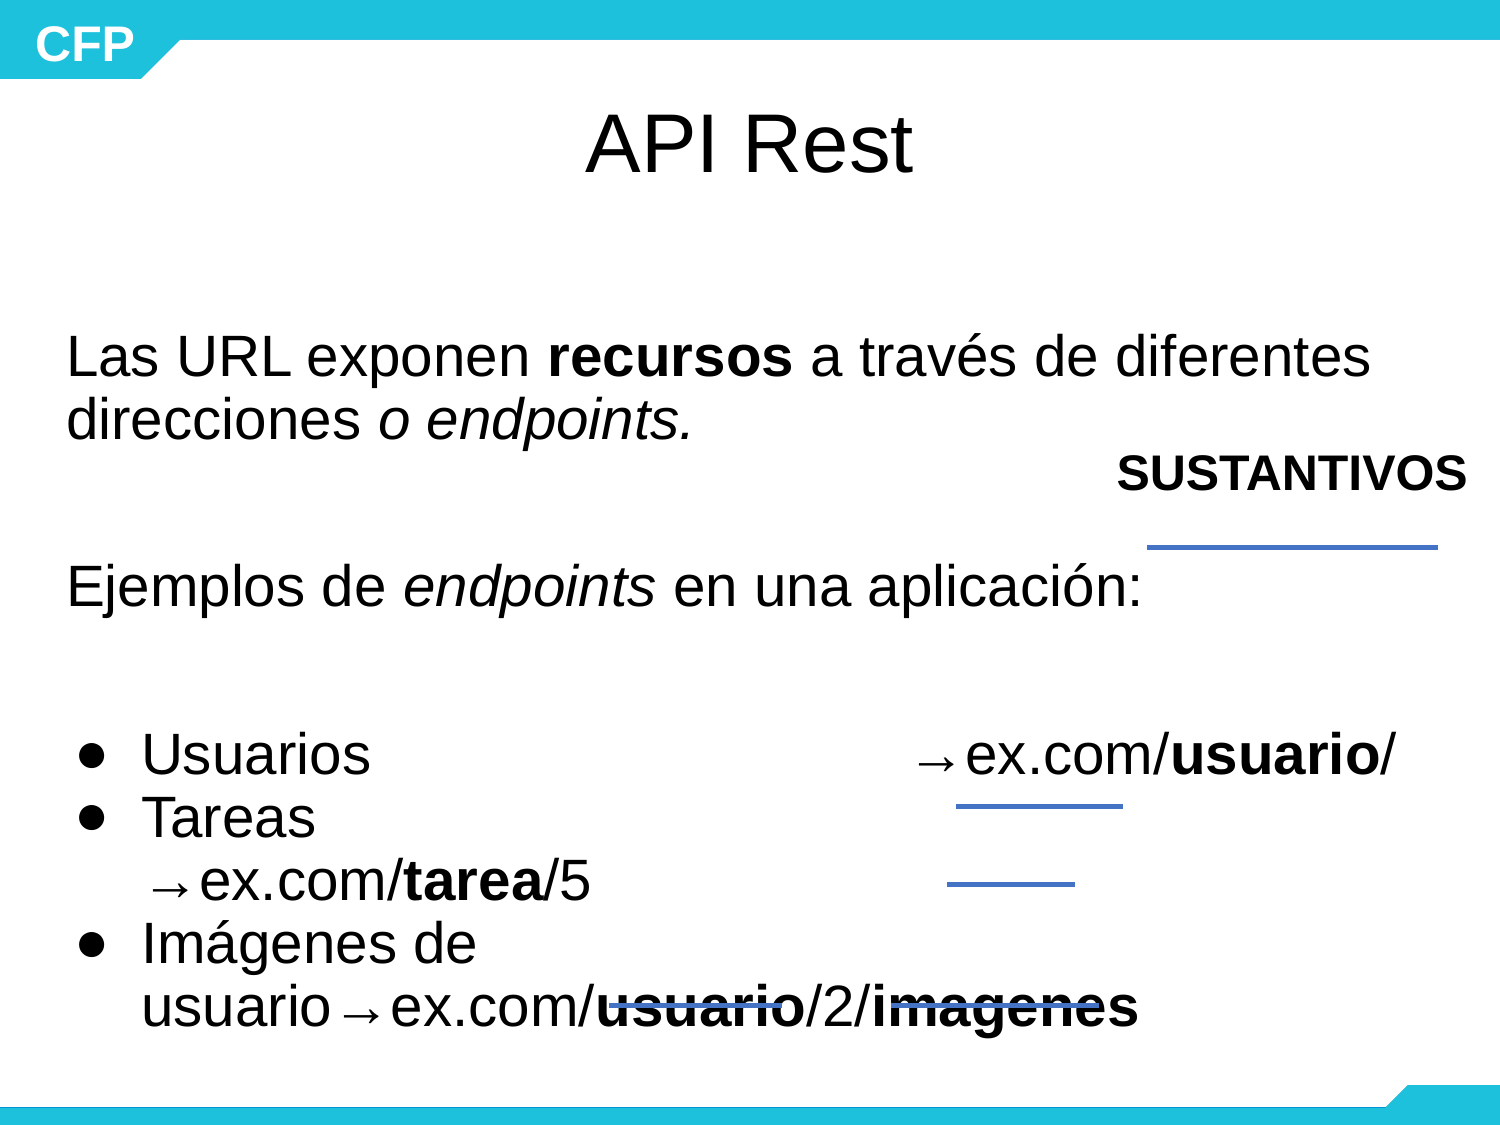

# API Rest
Las URL exponen recursos a través de diferentes direcciones o endpoints.

Ejemplos de endpoints en una aplicación:

Usuarios 				 →ex.com/usuario/
Tareas					 →ex.com/tarea/5
Imágenes de usuario→ex.com/usuario/2/imagenes
SUSTANTIVOS